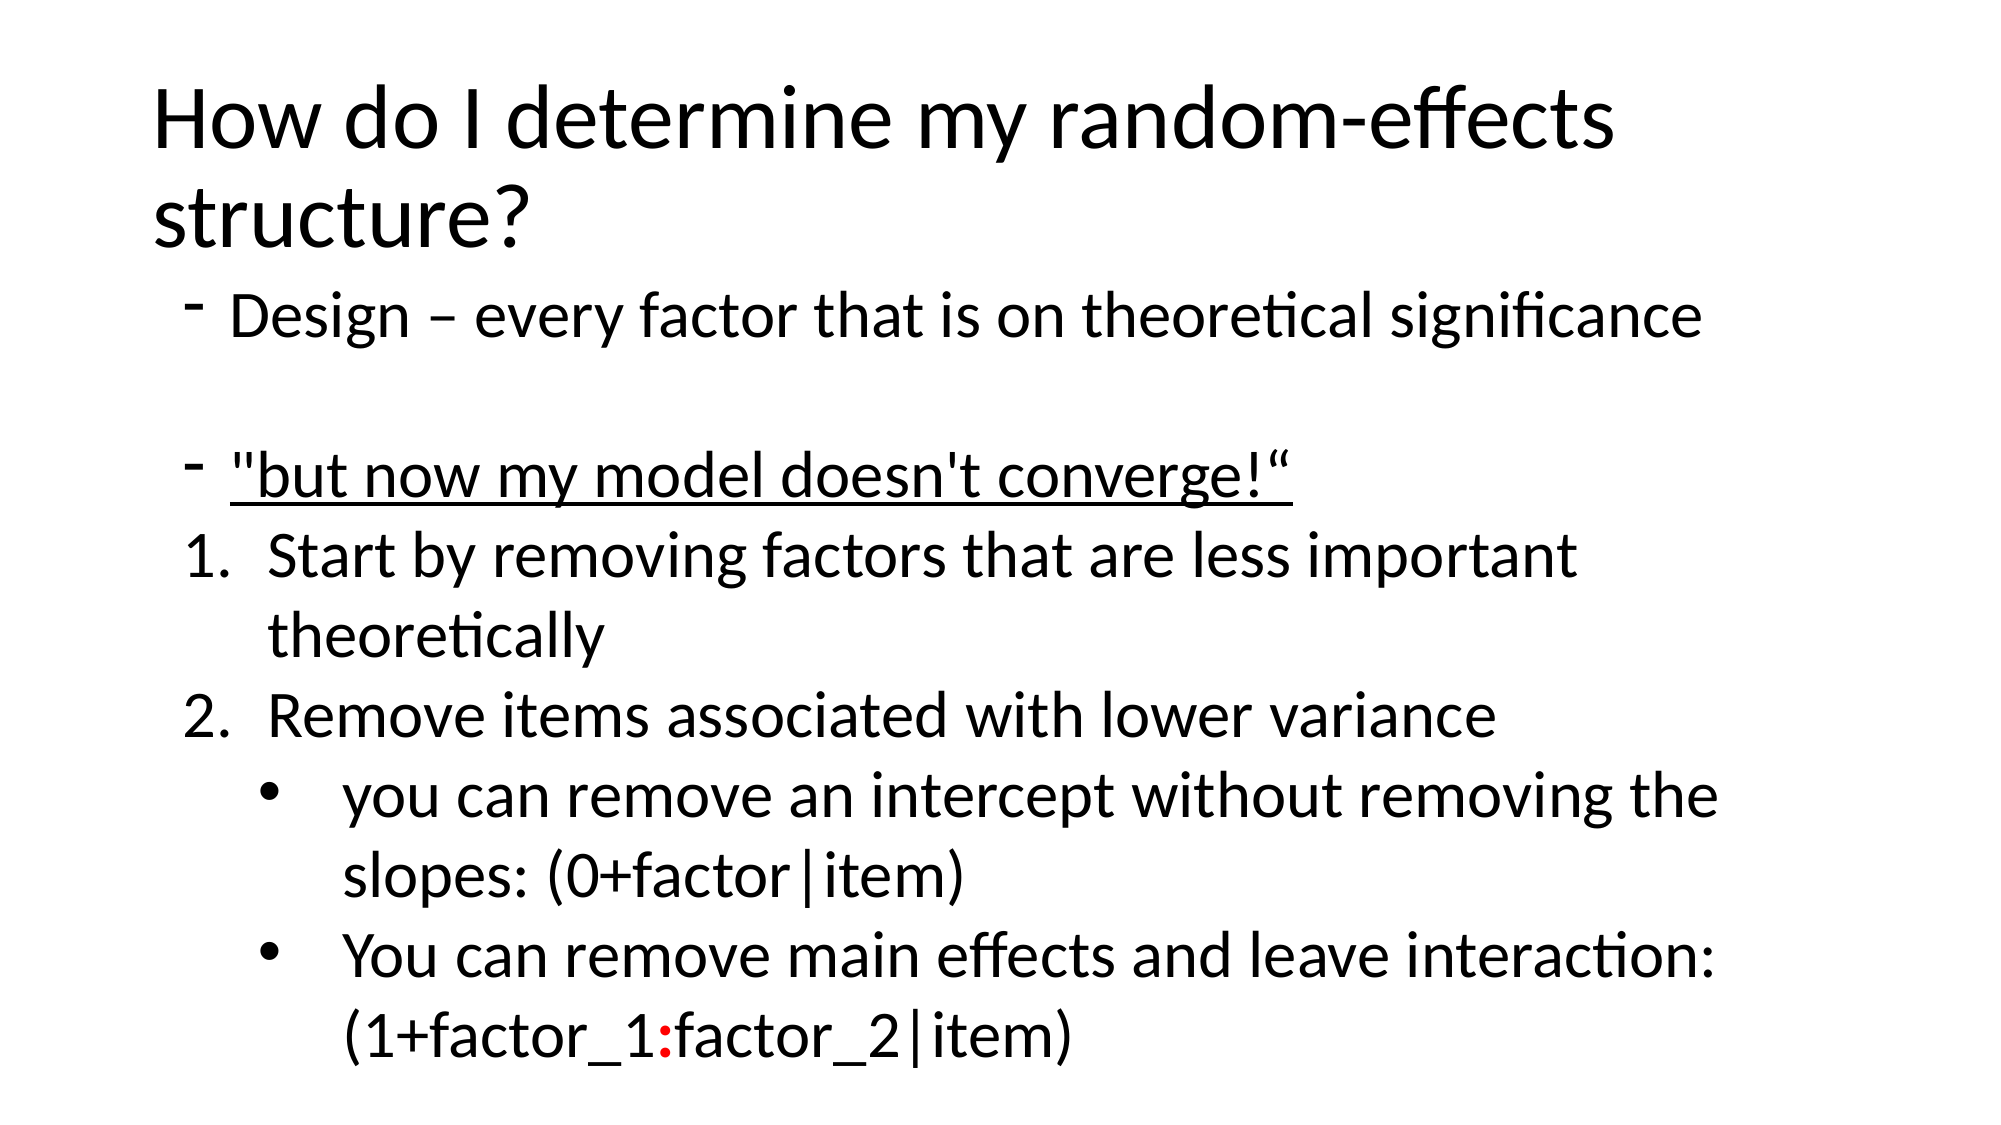

# How do I determine my random-effects structure?
Design – every factor that is on theoretical significance

"but now my model doesn't converge!“
Start by removing factors that are less important theoretically
Remove items associated with lower variance
you can remove an intercept without removing the slopes: (0+factor|item)
You can remove main effects and leave interaction: (1+factor_1:factor_2|item)